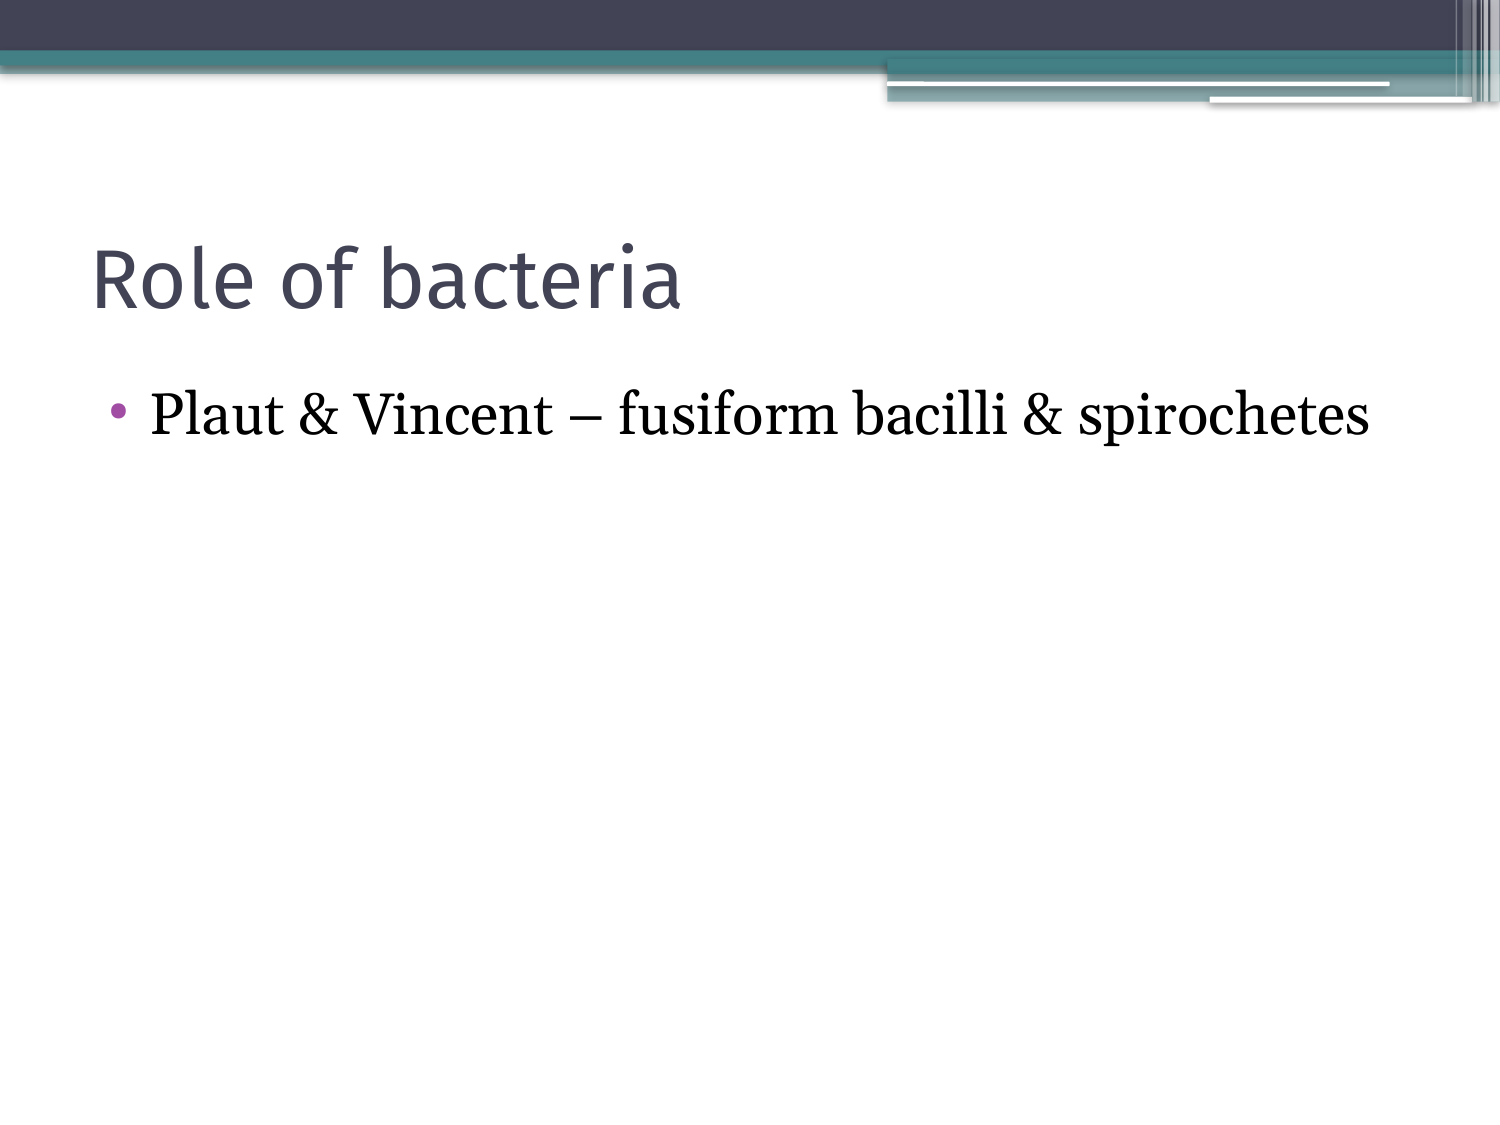

# Role of bacteria
Plaut & Vincent – fusiform bacilli & spirochetes